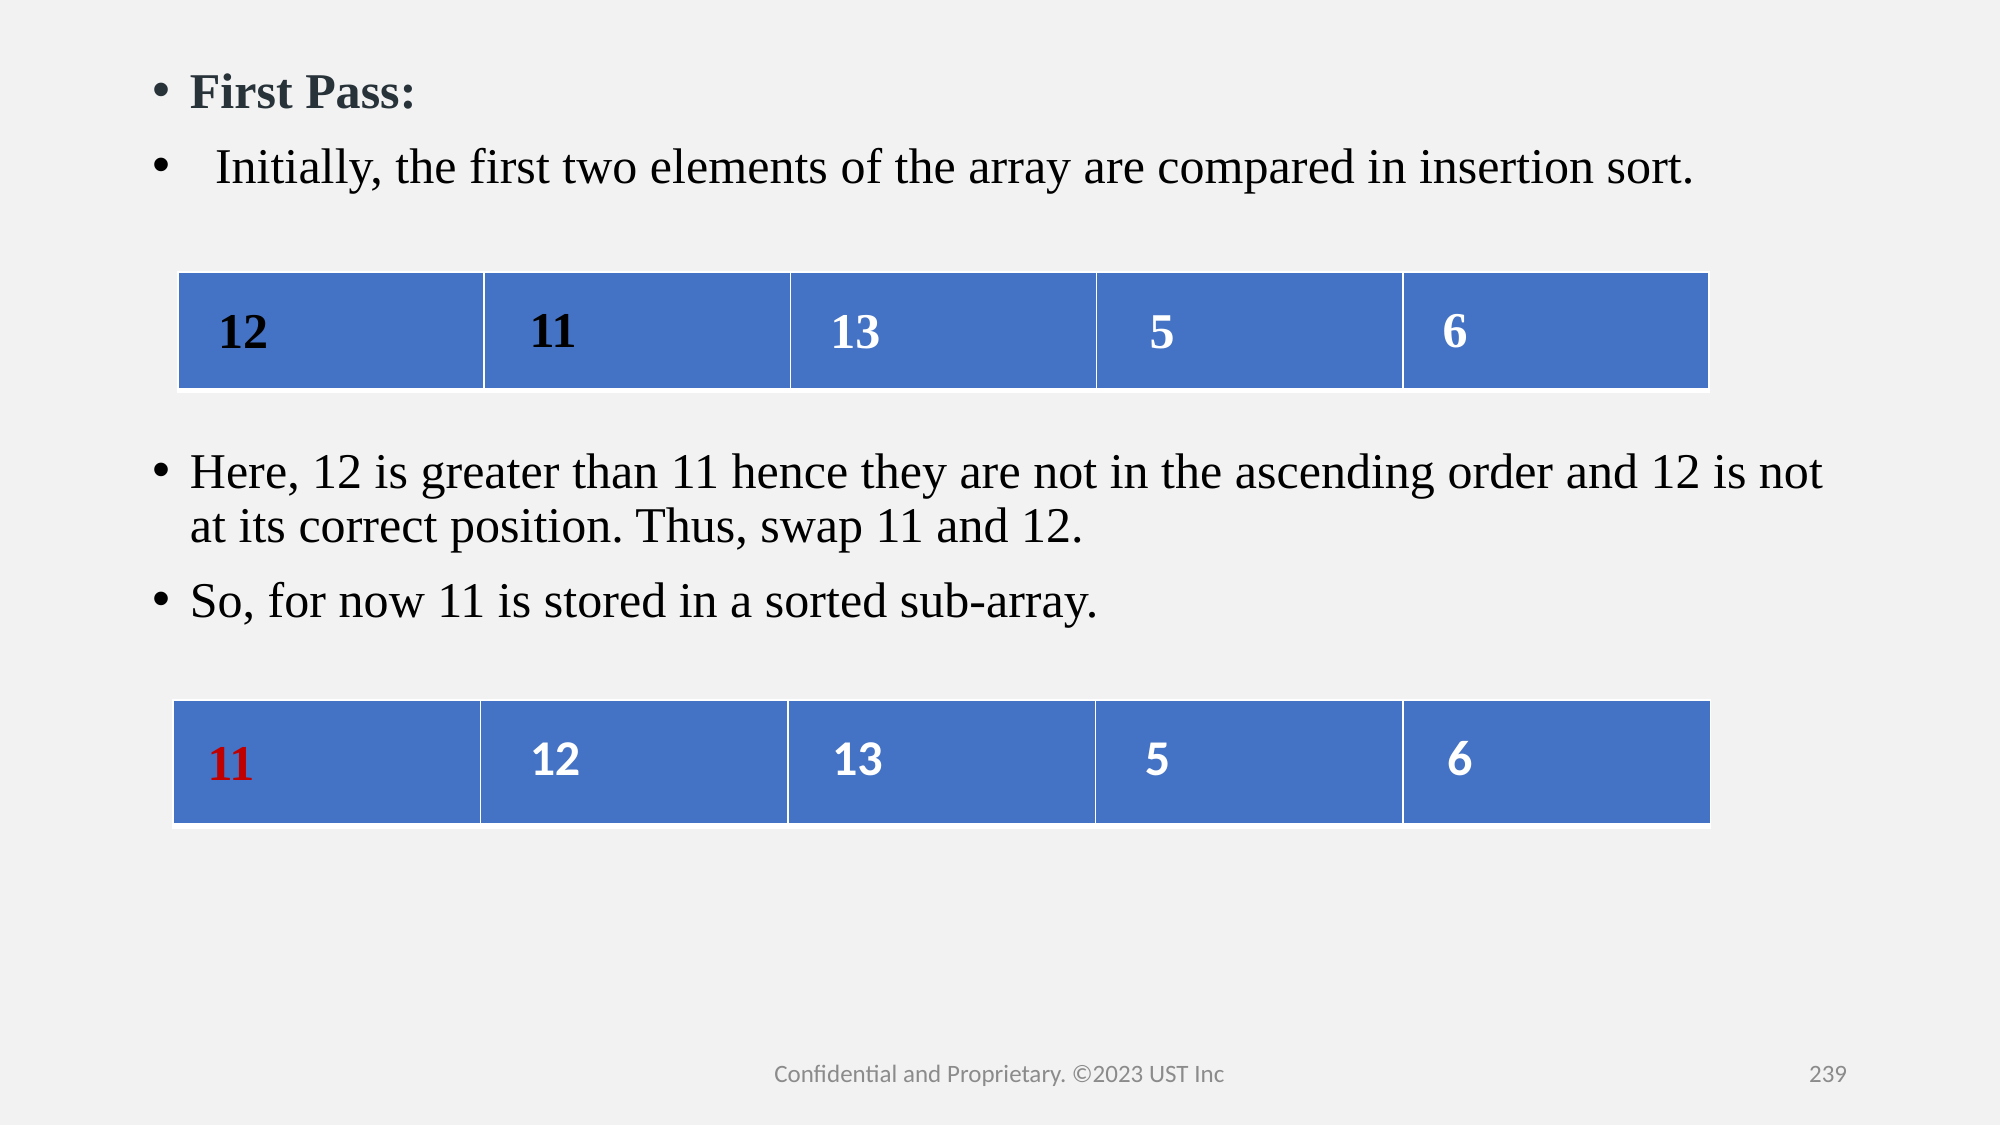

First Pass:
  Initially, the first two elements of the array are compared in insertion sort.

Here, 12 is greater than 11 hence they are not in the ascending order and 12 is not at its correct position. Thus, swap 11 and 12.
So, for now 11 is stored in a sorted sub-array.

| 12 | 11 | 13 | 5 | 6 |
| --- | --- | --- | --- | --- |
| 11 | 12 | 13 | 5 | 6 |
| --- | --- | --- | --- | --- |
Confidential and Proprietary. ©2023 UST Inc
239